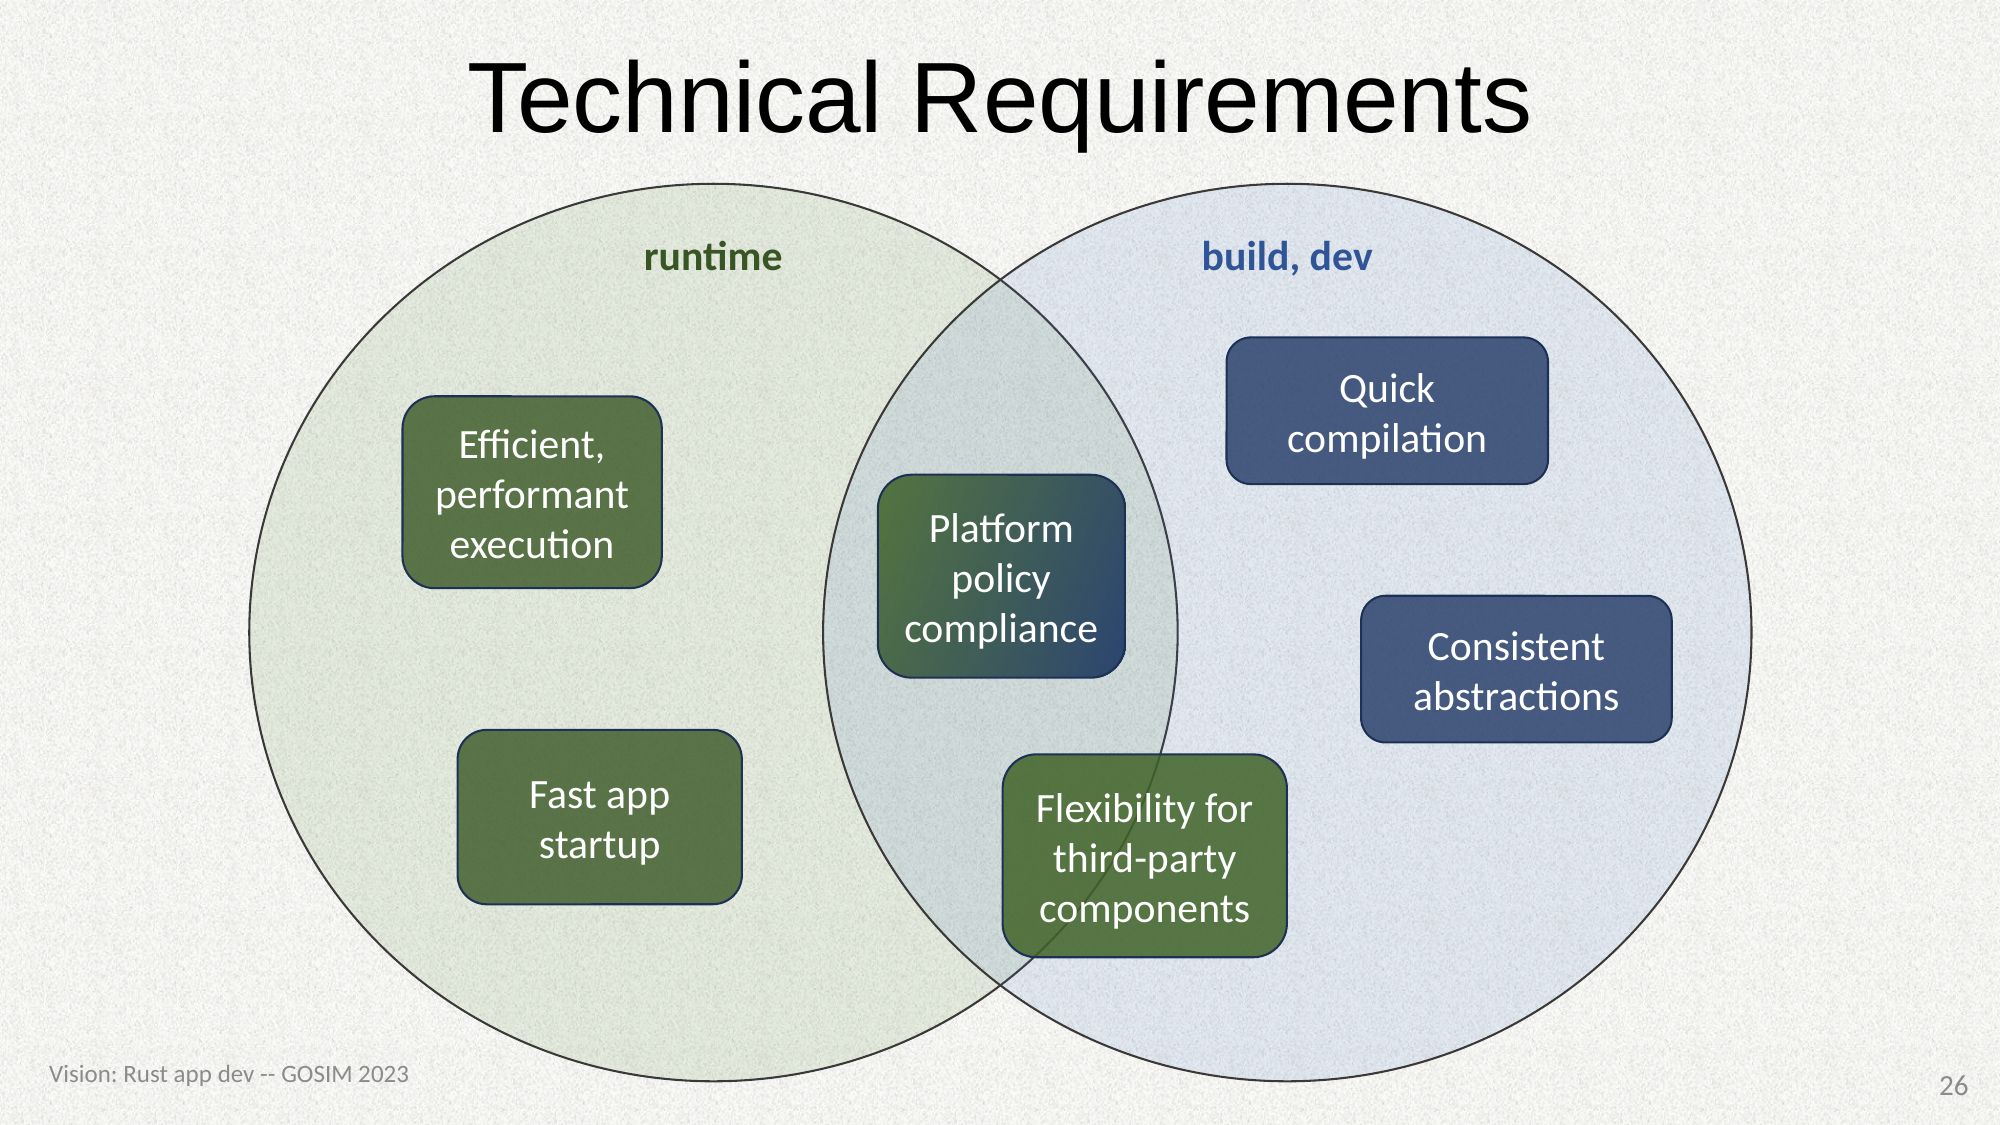

# Technical Requirements

runtime
build, dev
Quick compilation
Efficient, performant execution
Platform policy compliance
Consistent abstractions
Fast app startup
Flexibility for third-party components
Vision: Rust app dev -- GOSIM 2023
26